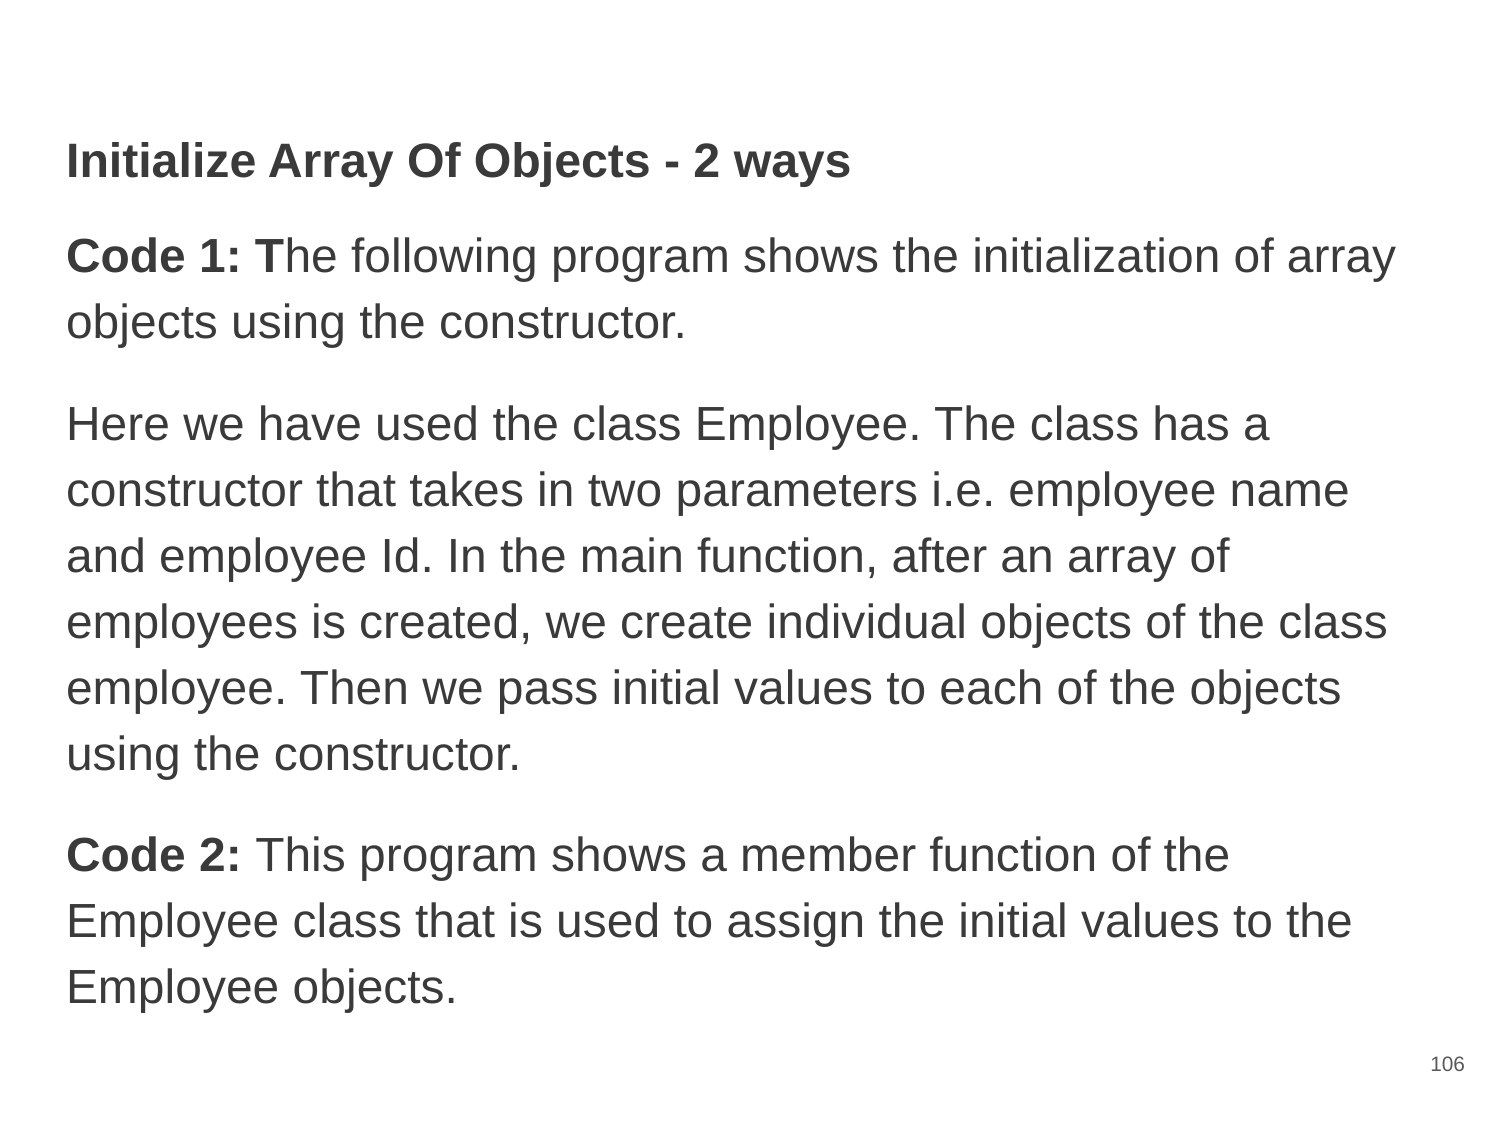

# Initialize Array Of Objects - 2 ways
Code 1: The following program shows the initialization of array objects using the constructor.
Here we have used the class Employee. The class has a constructor that takes in two parameters i.e. employee name and employee Id. In the main function, after an array of employees is created, we create individual objects of the class employee. Then we pass initial values to each of the objects using the constructor.
Code 2: This program shows a member function of the Employee class that is used to assign the initial values to the Employee objects.

106